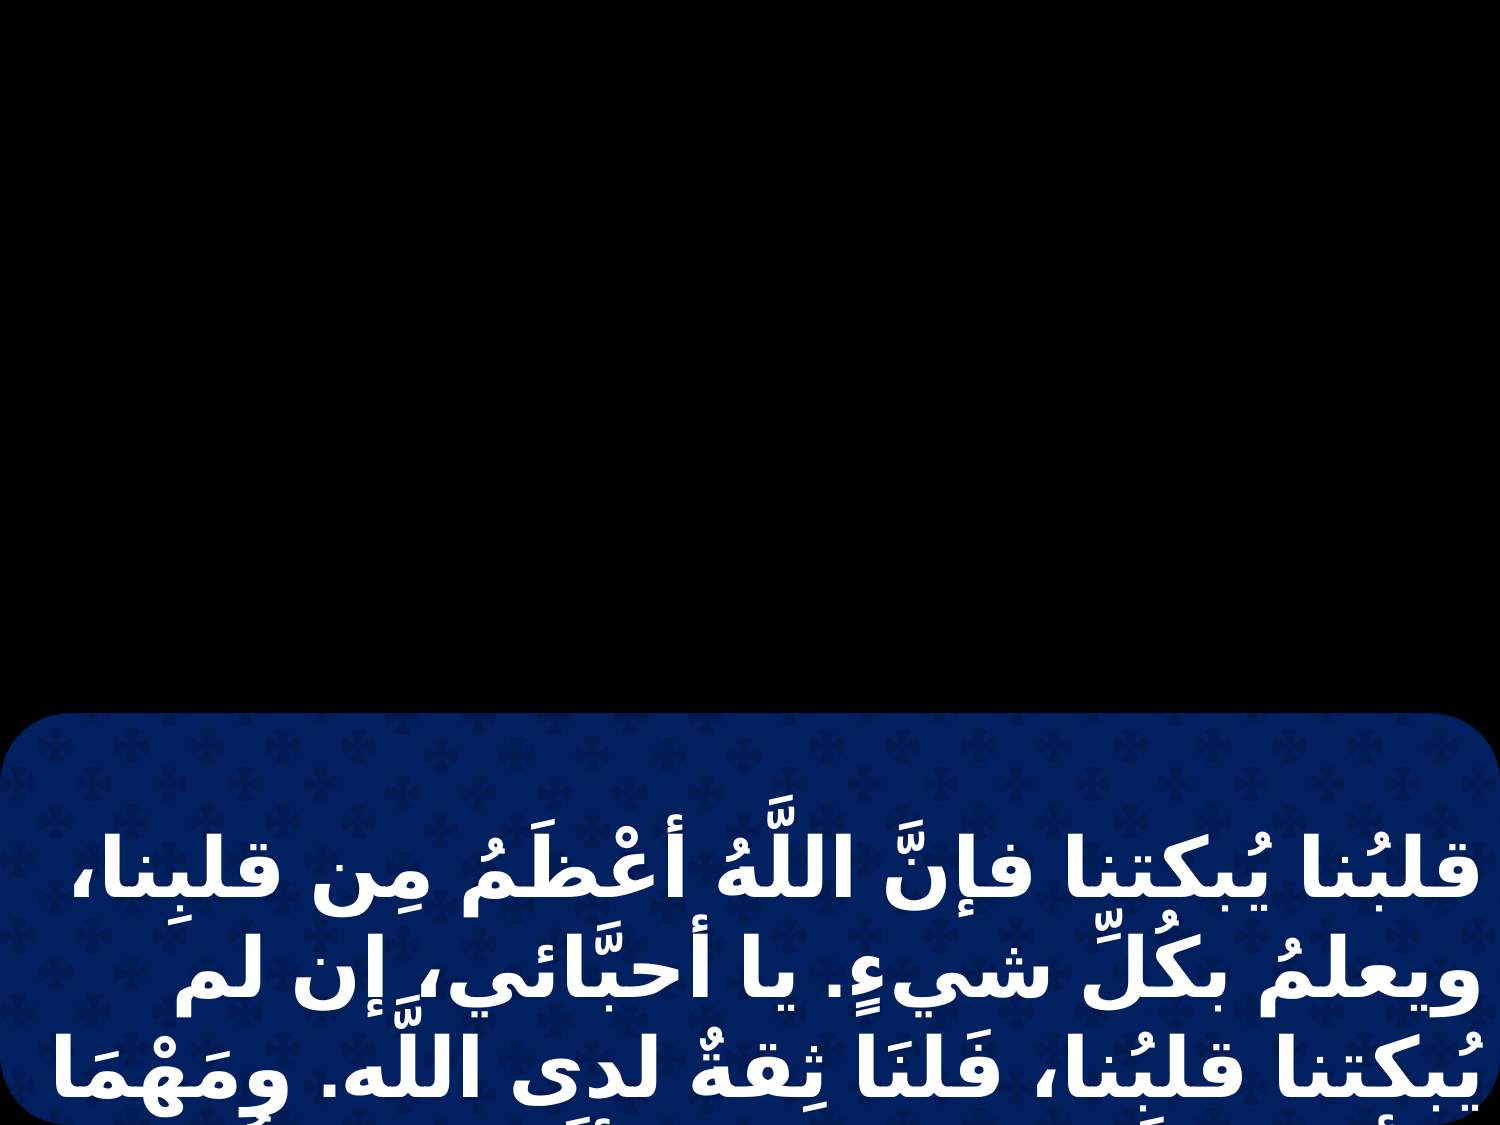

قلبُنا يُبكتنا فإنَّ اللَّهُ أعْظَمُ مِن قلبِنا، ويعلمُ بكُلِّ شيءٍ. يا أحبَّائي، إن لم يُبكتنا قلبُنا، فَلنَا ثِقةٌ لدى اللَّه. ومَهْمَا سَألنَا فإنَّنا نَنَالهُ مِنْهُ، لأنَّنَا نَحْفَظُ وصَايَاهُ، ونَعْمَلُ ما